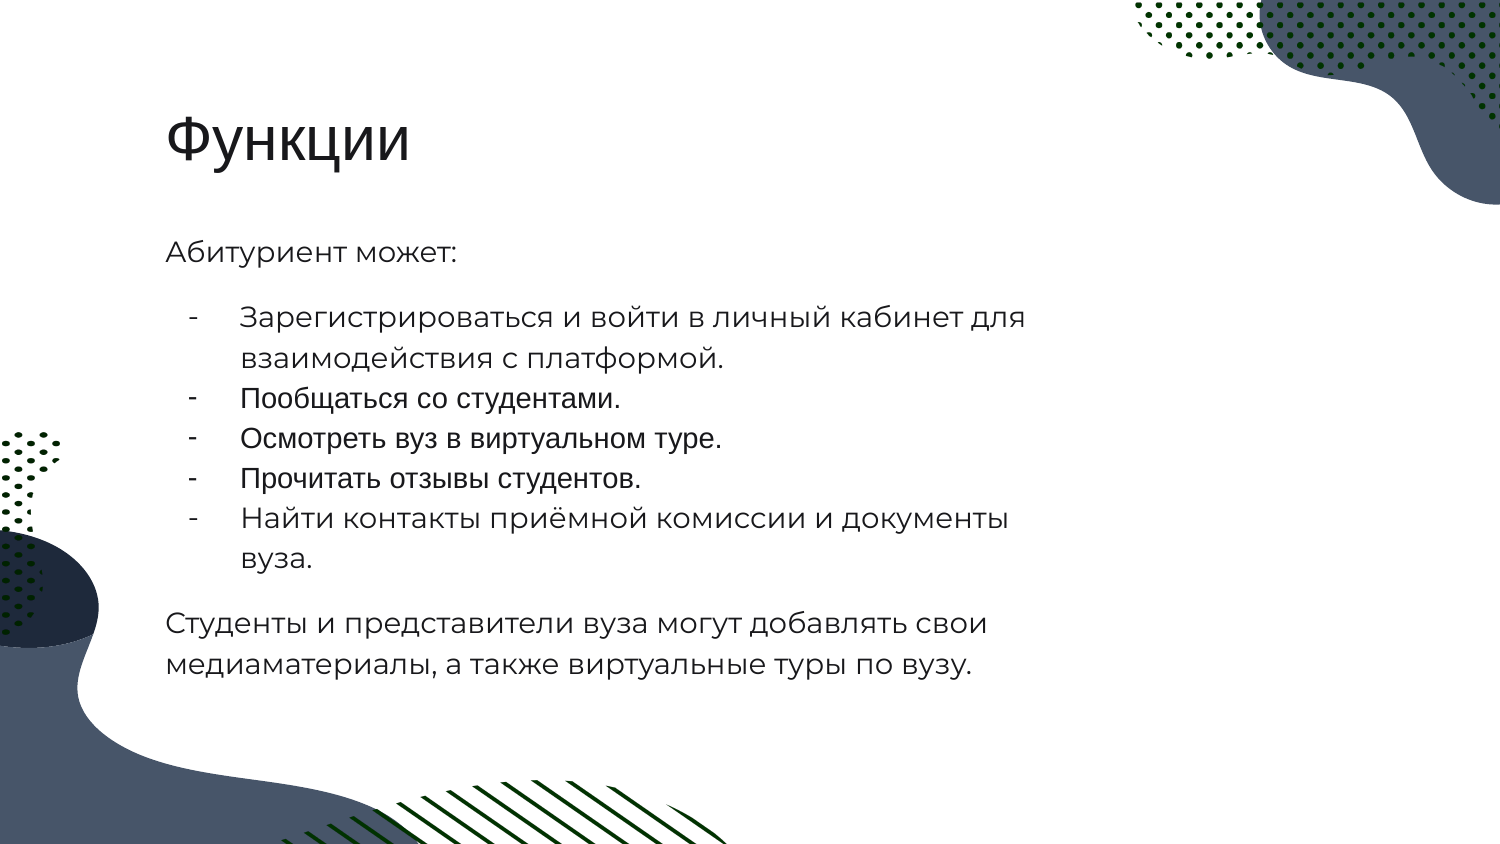

# Функции
Абитуриент может:
Зарегистрироваться и войти в личный кабинет для взаимодействия с платформой.
Пообщаться со студентами.
Осмотреть вуз в виртуальном туре.
Прочитать отзывы студентов.
Найти контакты приёмной комиссии и документы вуза.
Студенты и представители вуза могут добавлять свои медиаматериалы, а также виртуальные туры по вузу.